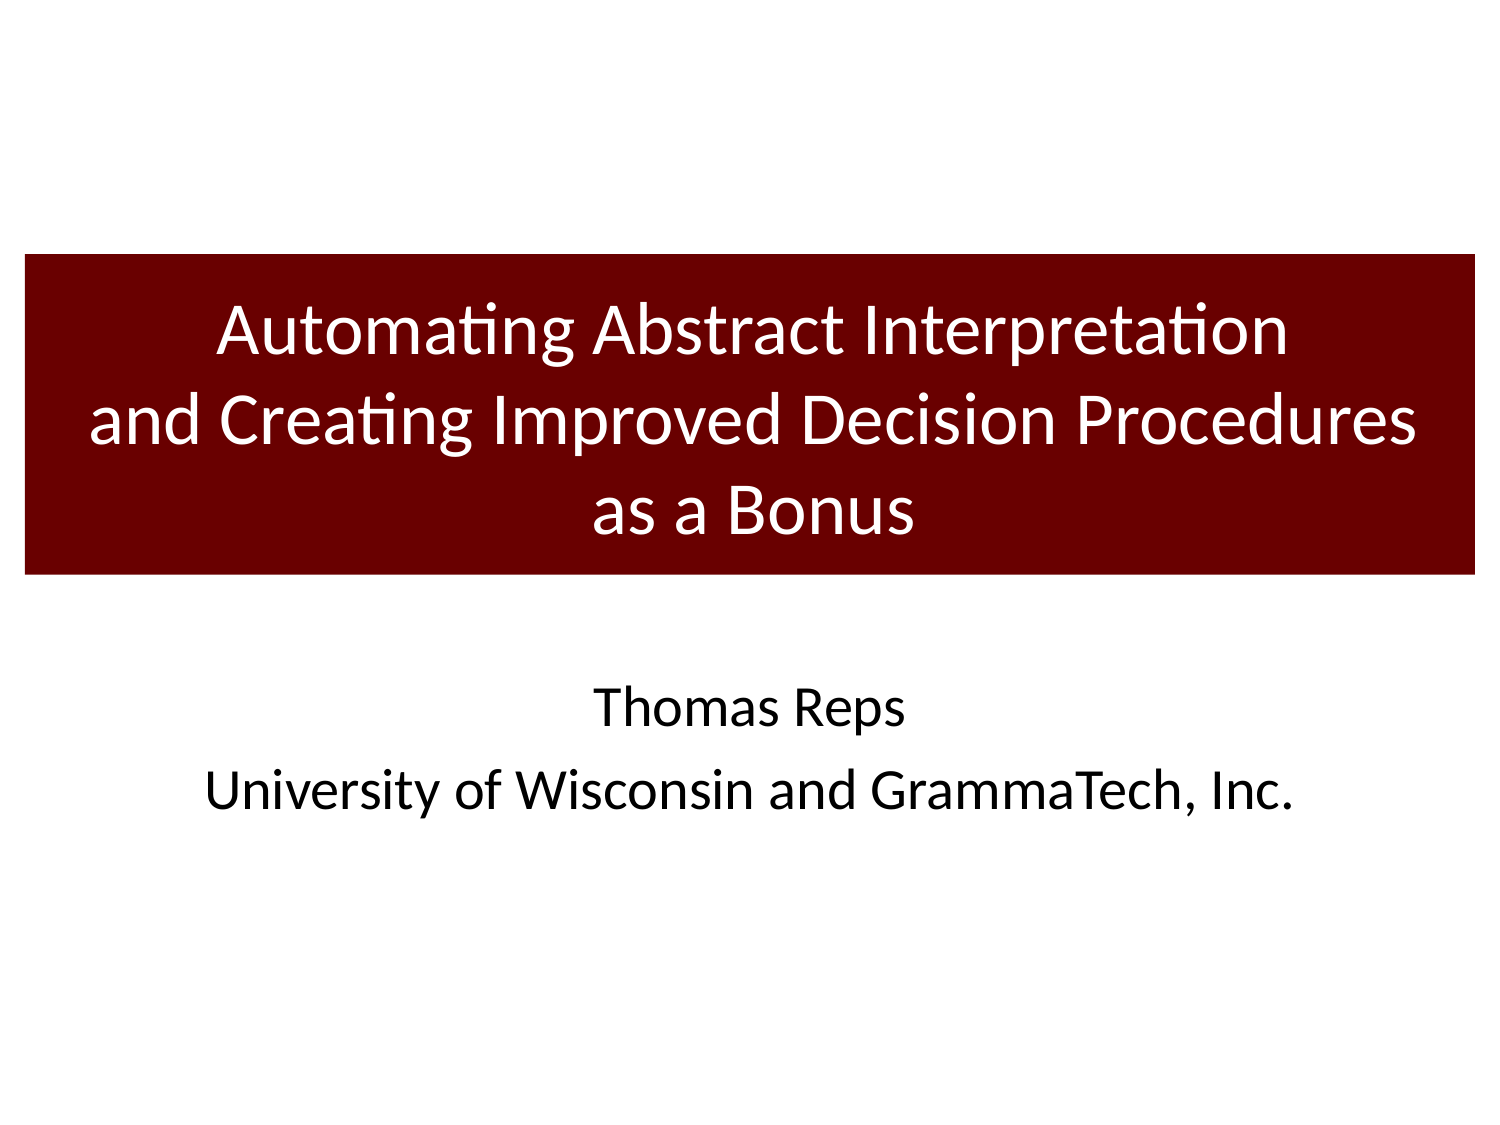

# Automating Abstract Interpretation and Creating Improved Decision Procedures as a Bonus
Thomas Reps
University of Wisconsin and GrammaTech, Inc.